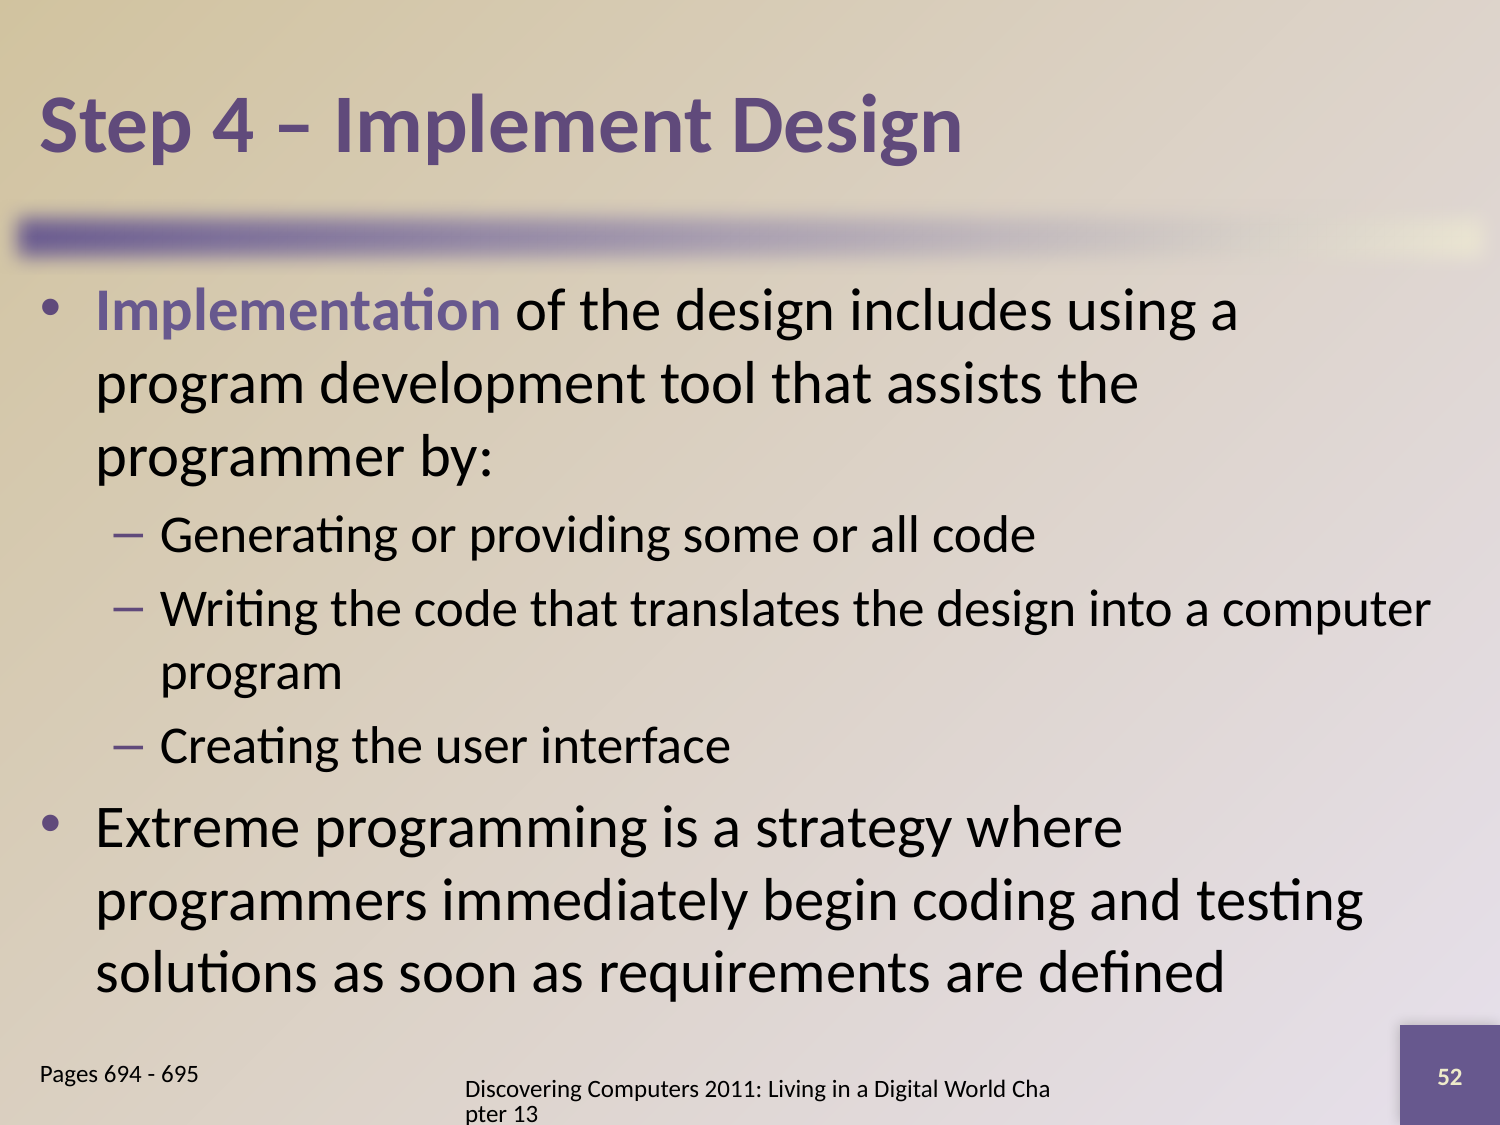

# Step 4 – Implement Design
Implementation of the design includes using a program development tool that assists the programmer by:
Generating or providing some or all code
Writing the code that translates the design into a computer program
Creating the user interface
Extreme programming is a strategy where programmers immediately begin coding and testing solutions as soon as requirements are defined
52
Pages 694 - 695
Discovering Computers 2011: Living in a Digital World Chapter 13